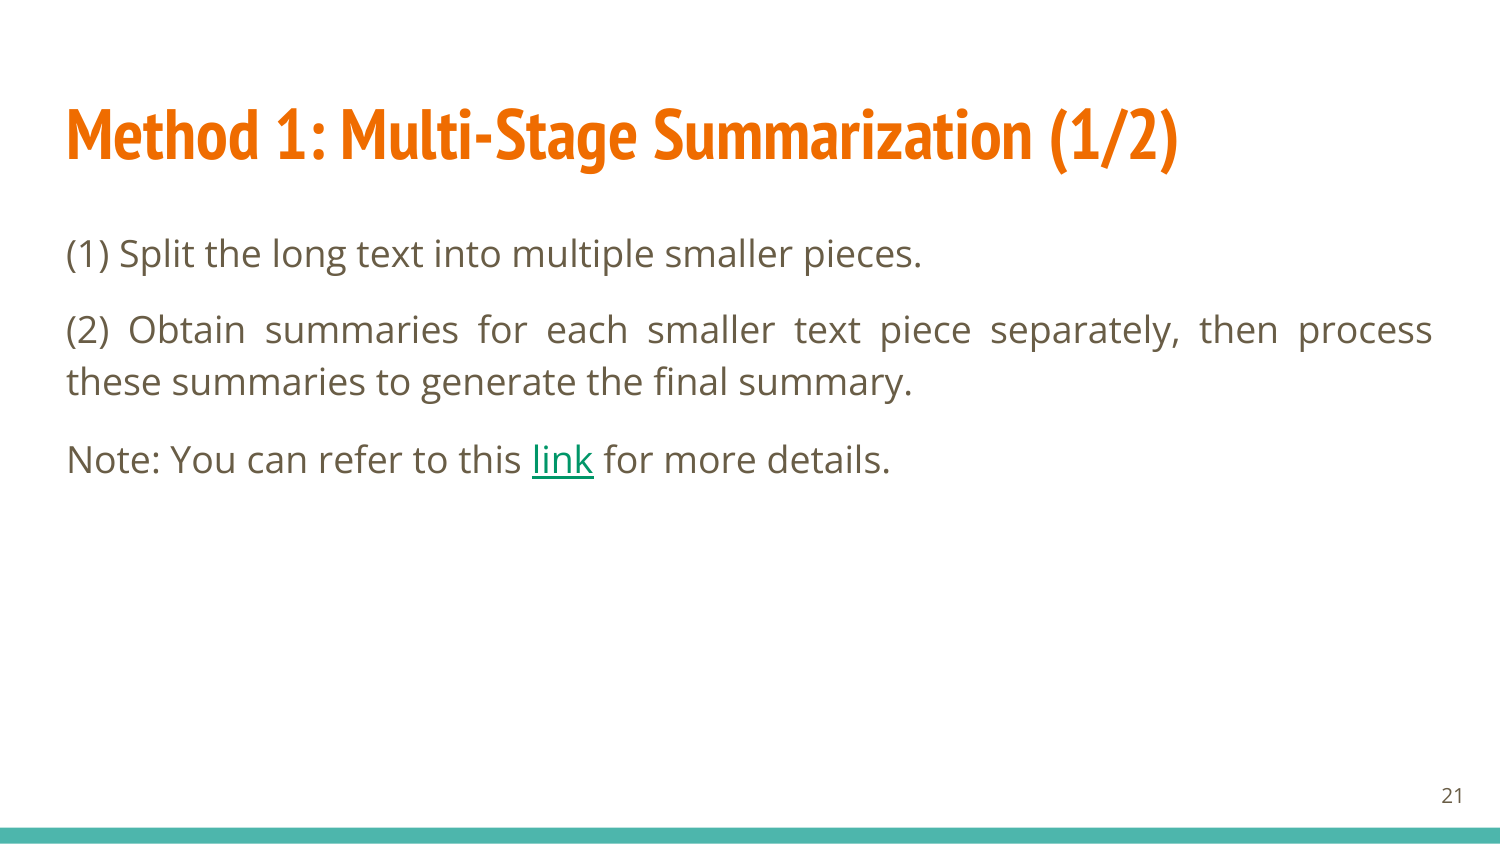

# Method 1: Multi-Stage Summarization (1/2)

(1) Split the long text into multiple smaller pieces.
(2) Obtain summaries for each smaller text piece separately, then process these summaries to generate the final summary.
Note: You can refer to this link for more details.
21